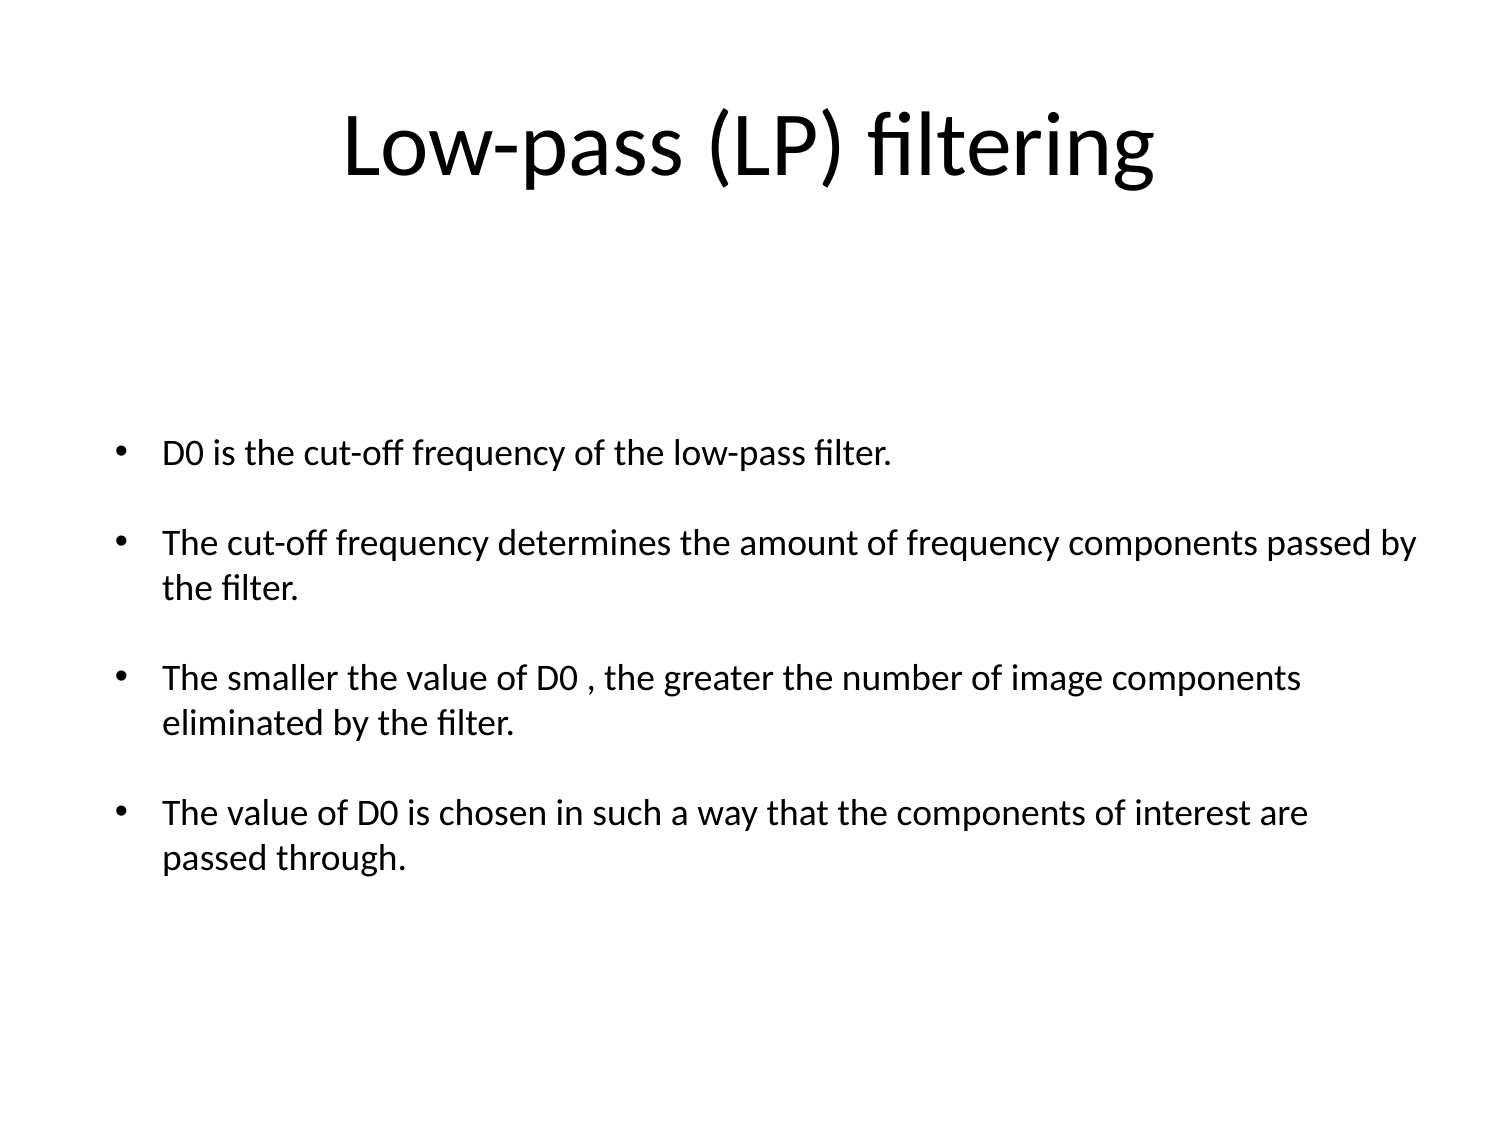

# Low-pass (LP) filtering

D0 is the cut-off frequency of the low-pass filter.

The cut-off frequency determines the amount of frequency components passed by the filter.

The smaller the value of D0 , the greater the number of image components eliminated by the filter.

The value of D0 is chosen in such a way that the components of interest are passed through.